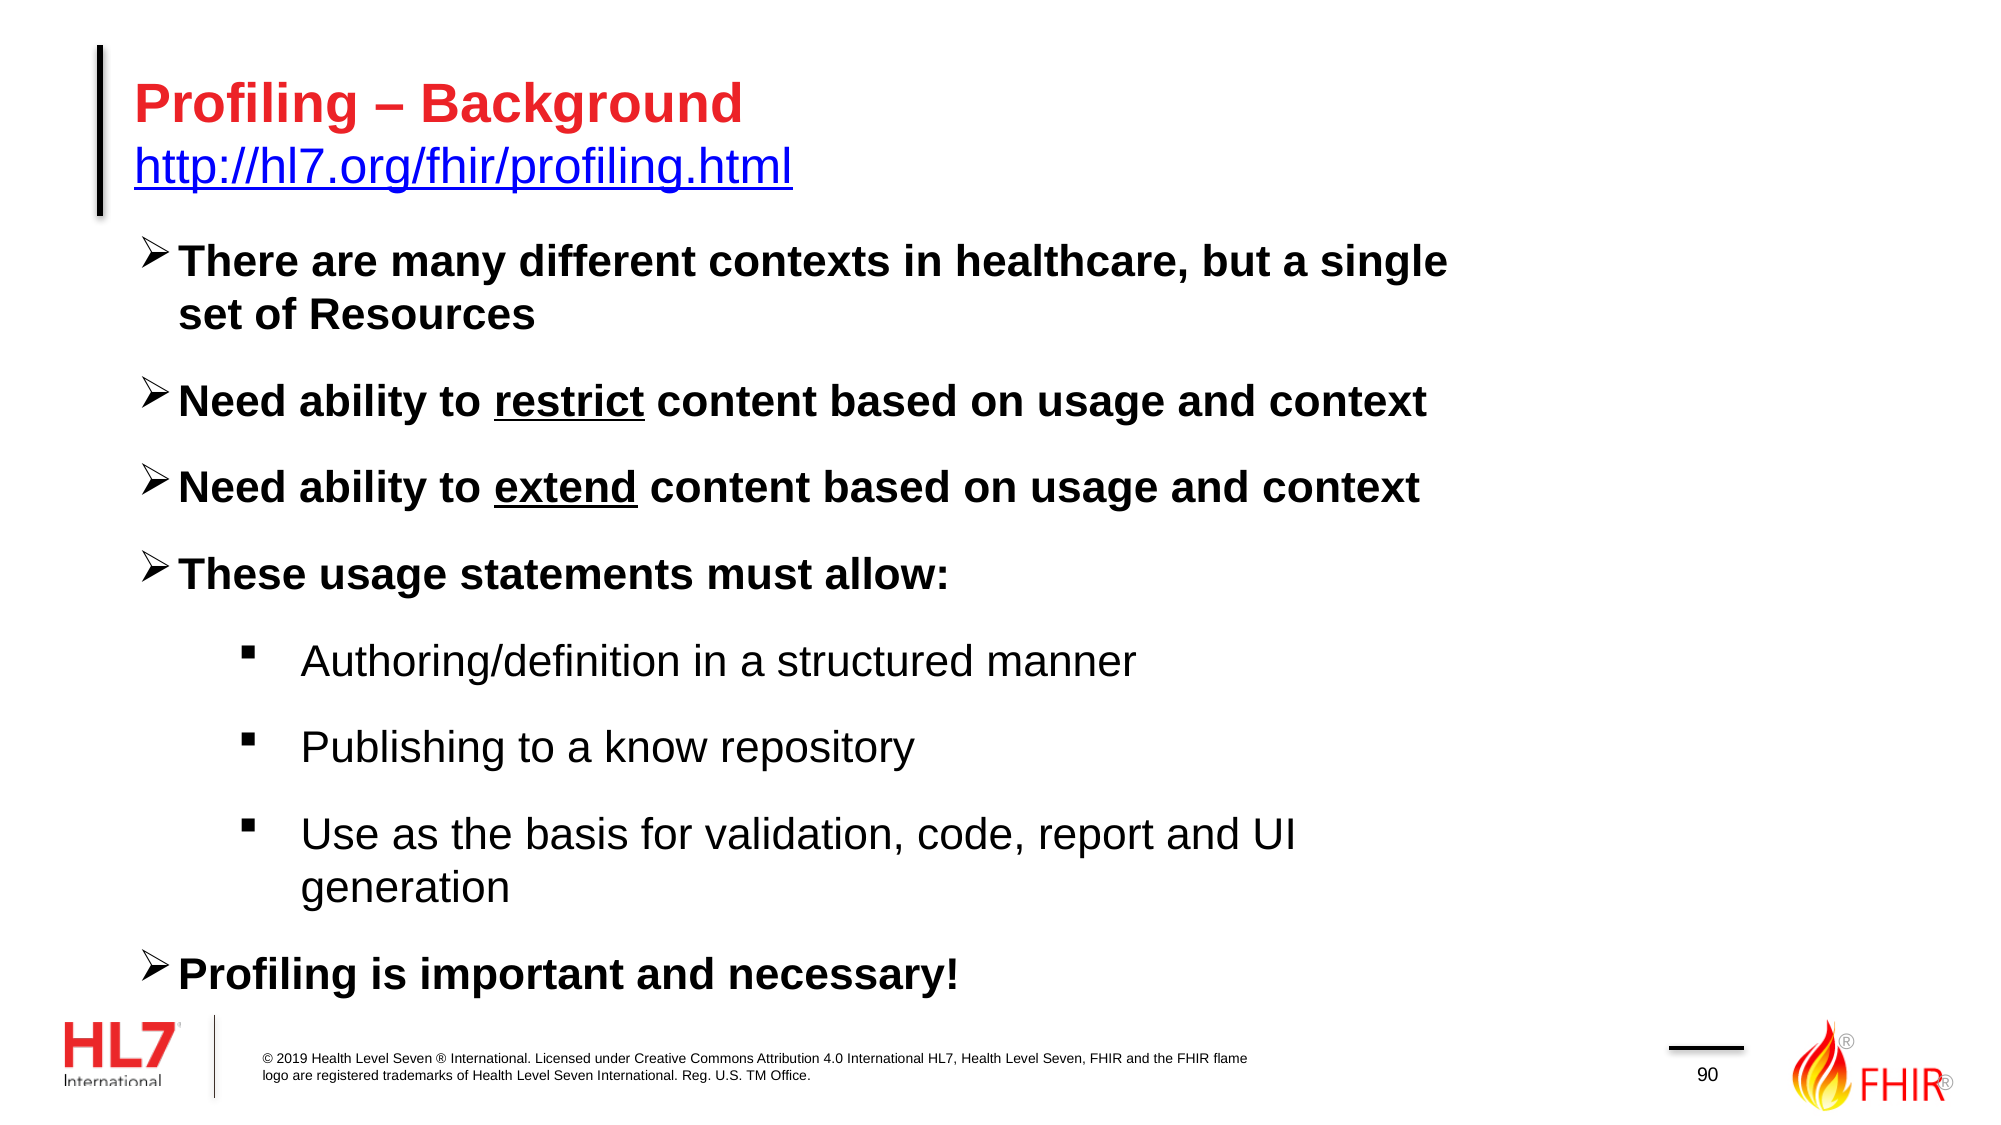

# Profiling – Background http://hl7.org/fhir/profiling.html
There are many different contexts in healthcare, but a single set of Resources
Need ability to restrict content based on usage and context
Need ability to extend content based on usage and context
These usage statements must allow:
Authoring/definition in a structured manner
Publishing to a know repository
Use as the basis for validation, code, report and UI generation
Profiling is important and necessary!
90
© 2019 Health Level Seven ® International. Licensed under Creative Commons Attribution 4.0 International HL7, Health Level Seven, FHIR and the FHIR flame logo are registered trademarks of Health Level Seven International. Reg. U.S. TM Office.